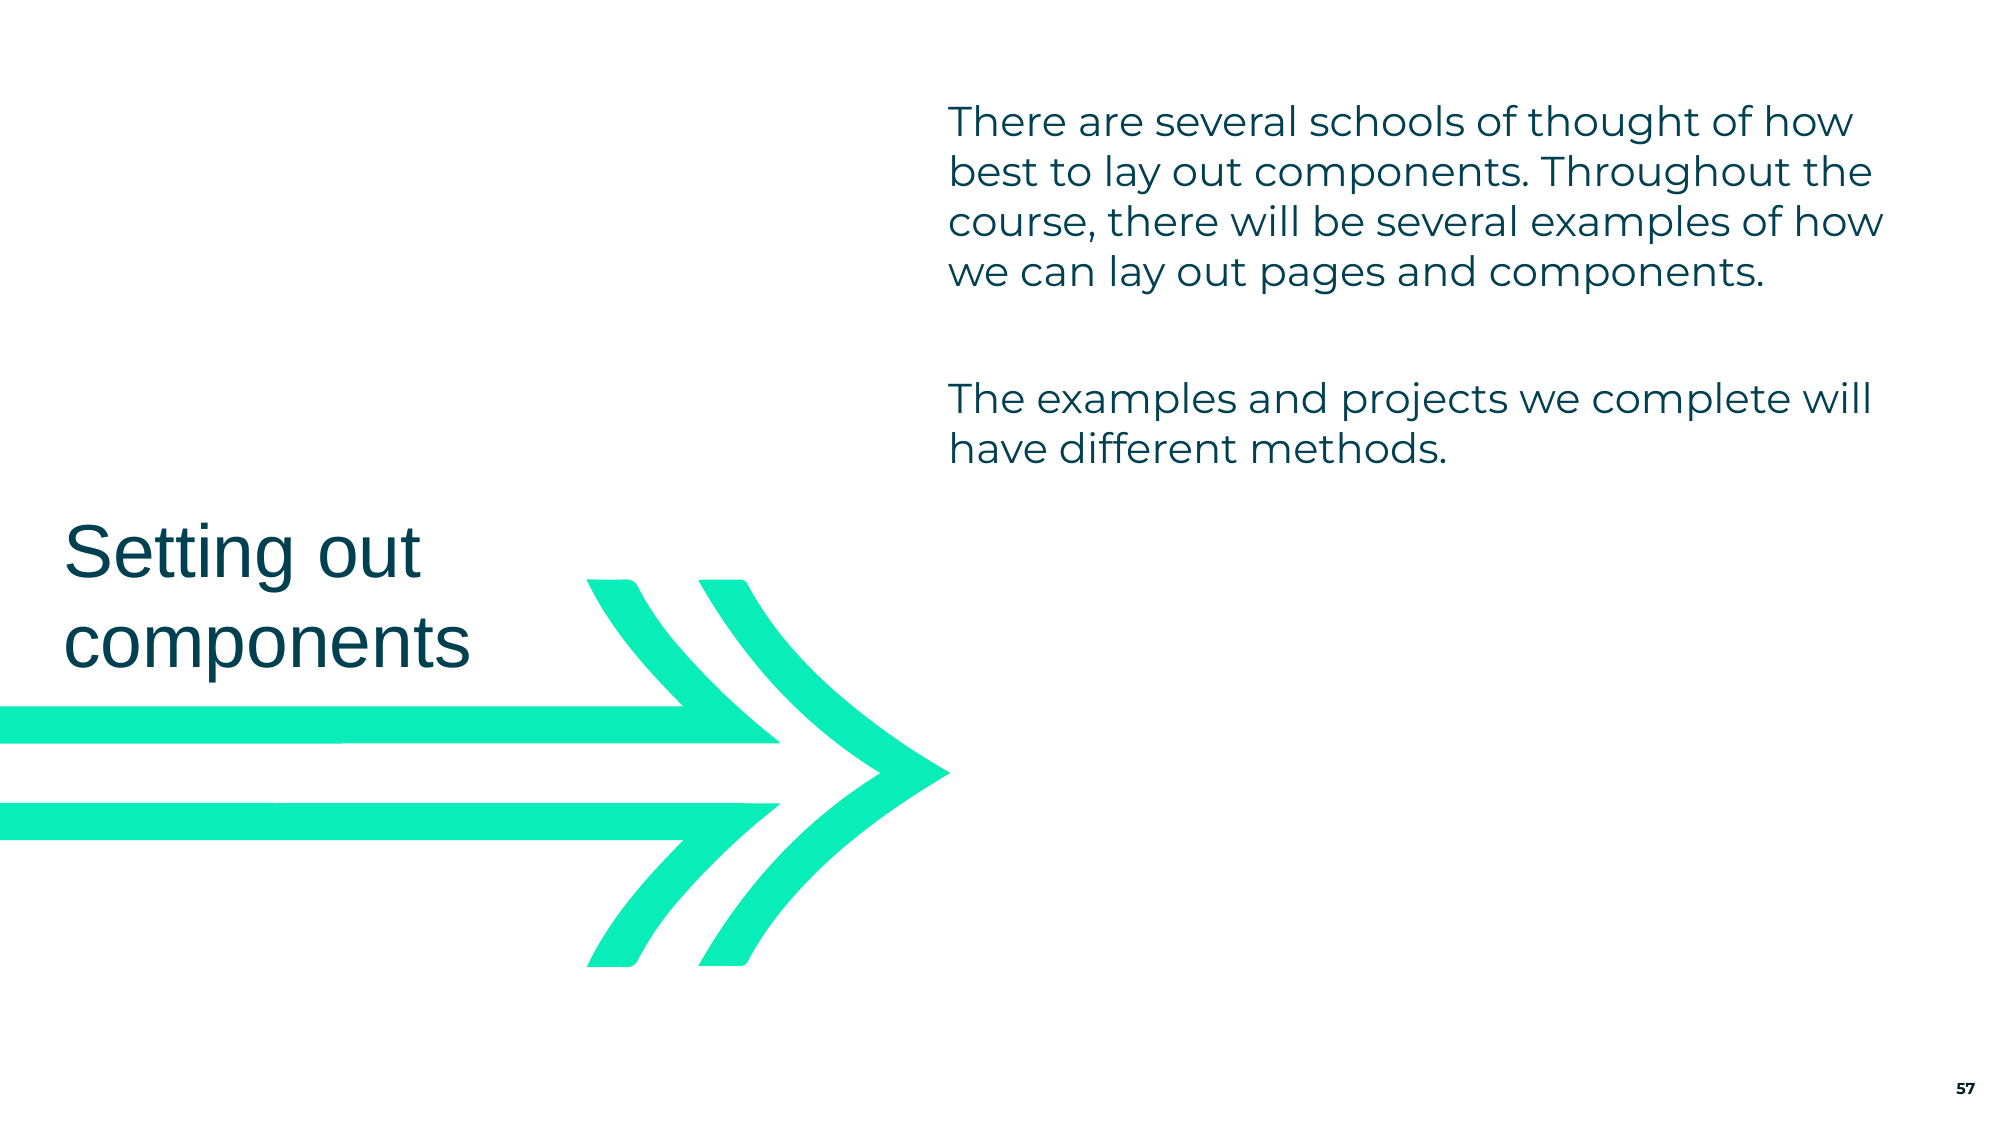

There are several schools of thought of how best to lay out components. Throughout the course, there will be several examples of how we can lay out pages and components.

The examples and projects we complete will have different methods.
Setting out components
57